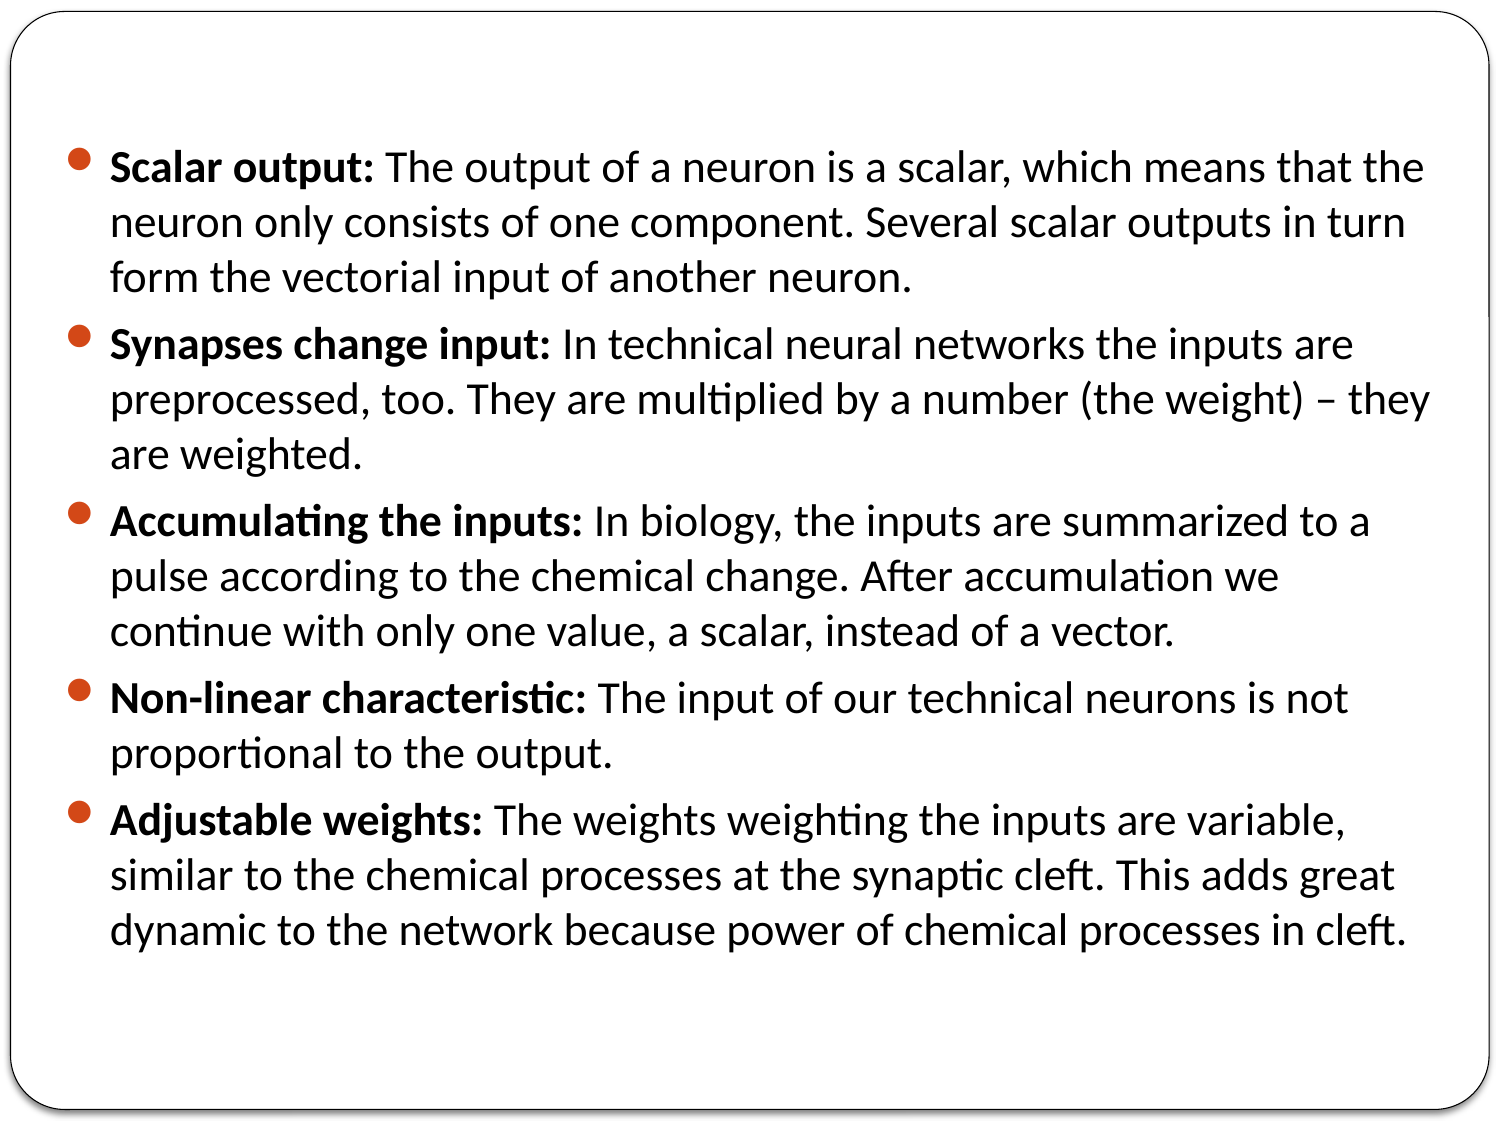

Scalar output: The output of a neuron is a scalar, which means that the neuron only consists of one component. Several scalar outputs in turn form the vectorial input of another neuron.
Synapses change input: In technical neural networks the inputs are preprocessed, too. They are multiplied by a number (the weight) – they are weighted.
Accumulating the inputs: In biology, the inputs are summarized to a pulse according to the chemical change. After accumulation we continue with only one value, a scalar, instead of a vector.
Non-linear characteristic: The input of our technical neurons is not proportional to the output.
Adjustable weights: The weights weighting the inputs are variable, similar to the chemical processes at the synaptic cleft. This adds great dynamic to the network because power of chemical processes in cleft.